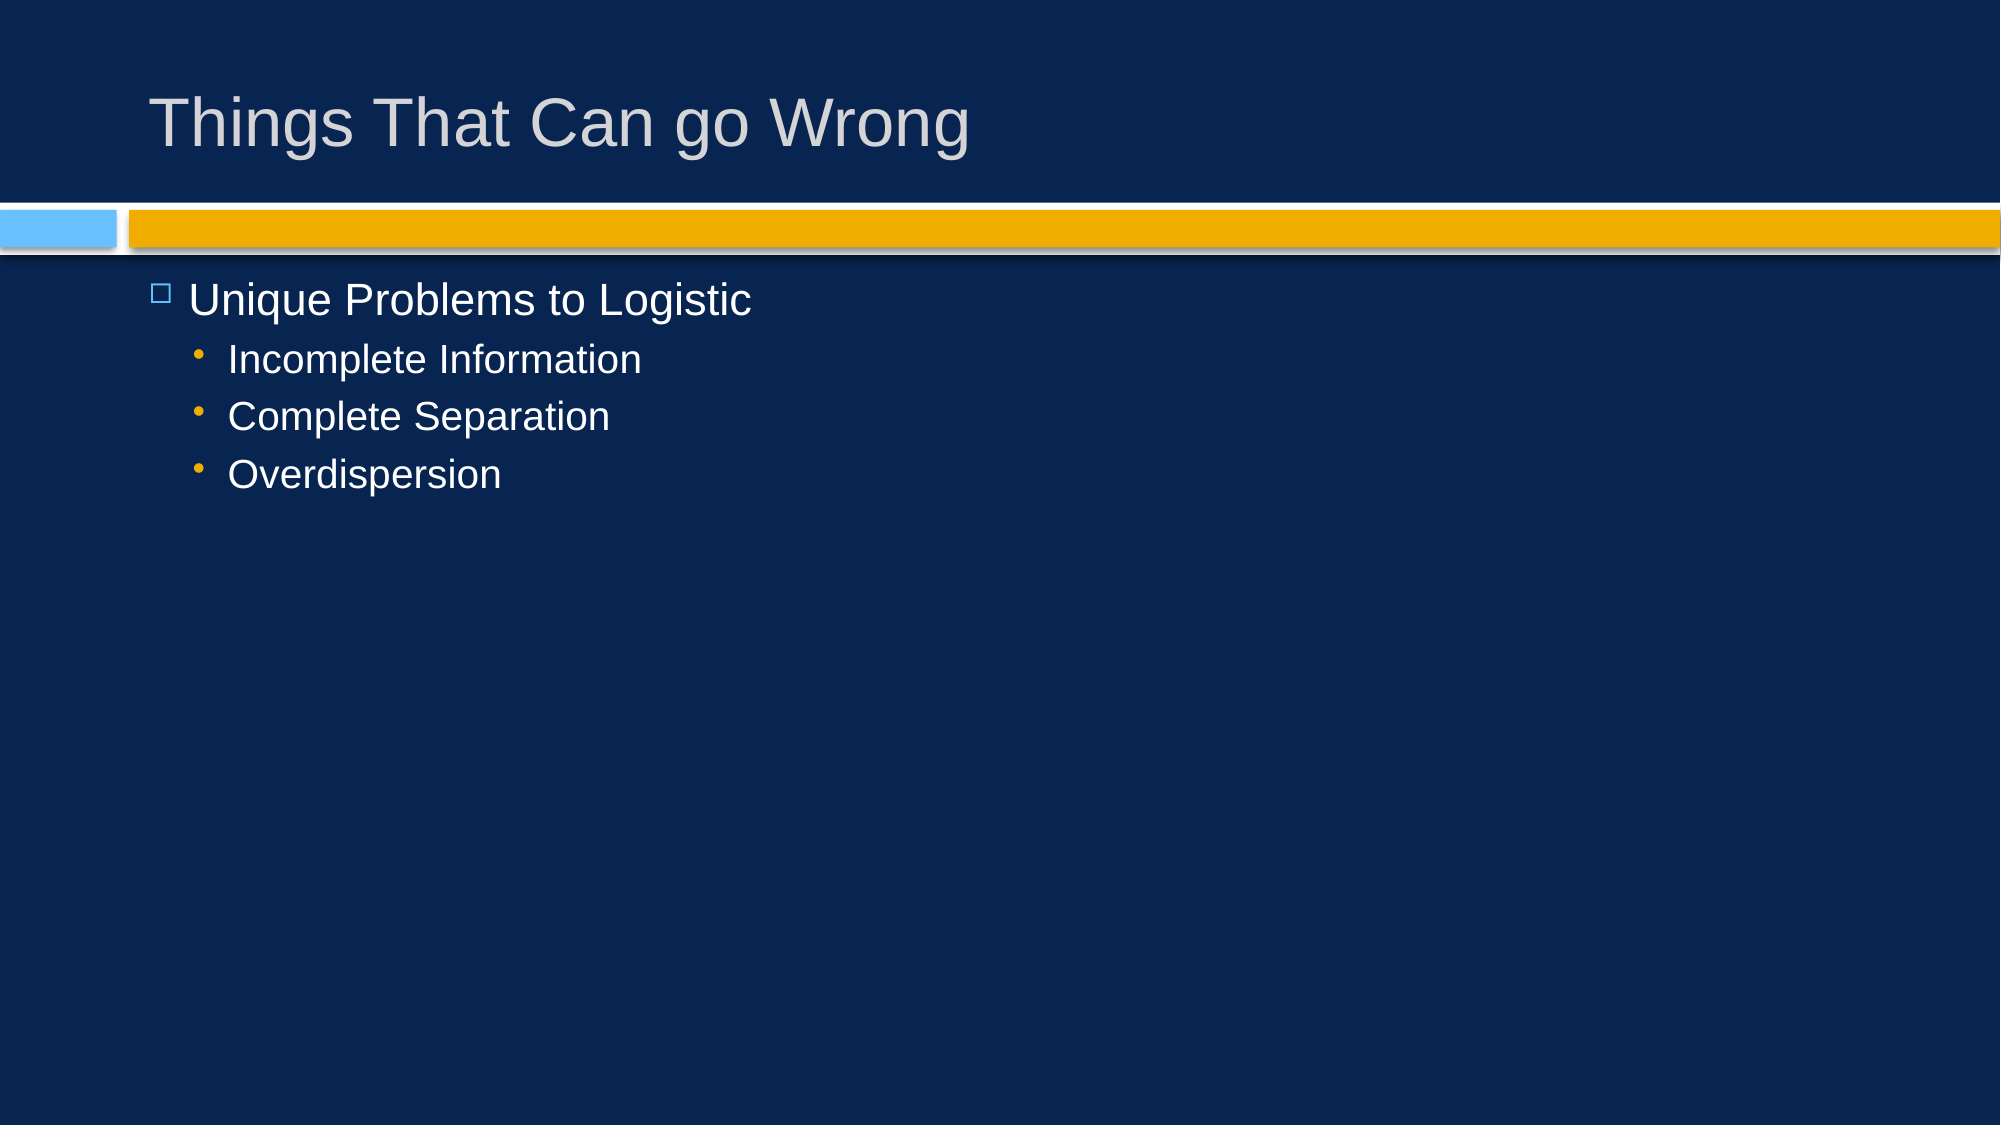

# Things That Can go Wrong
Unique Problems to Logistic
Incomplete Information
Complete Separation
Overdispersion